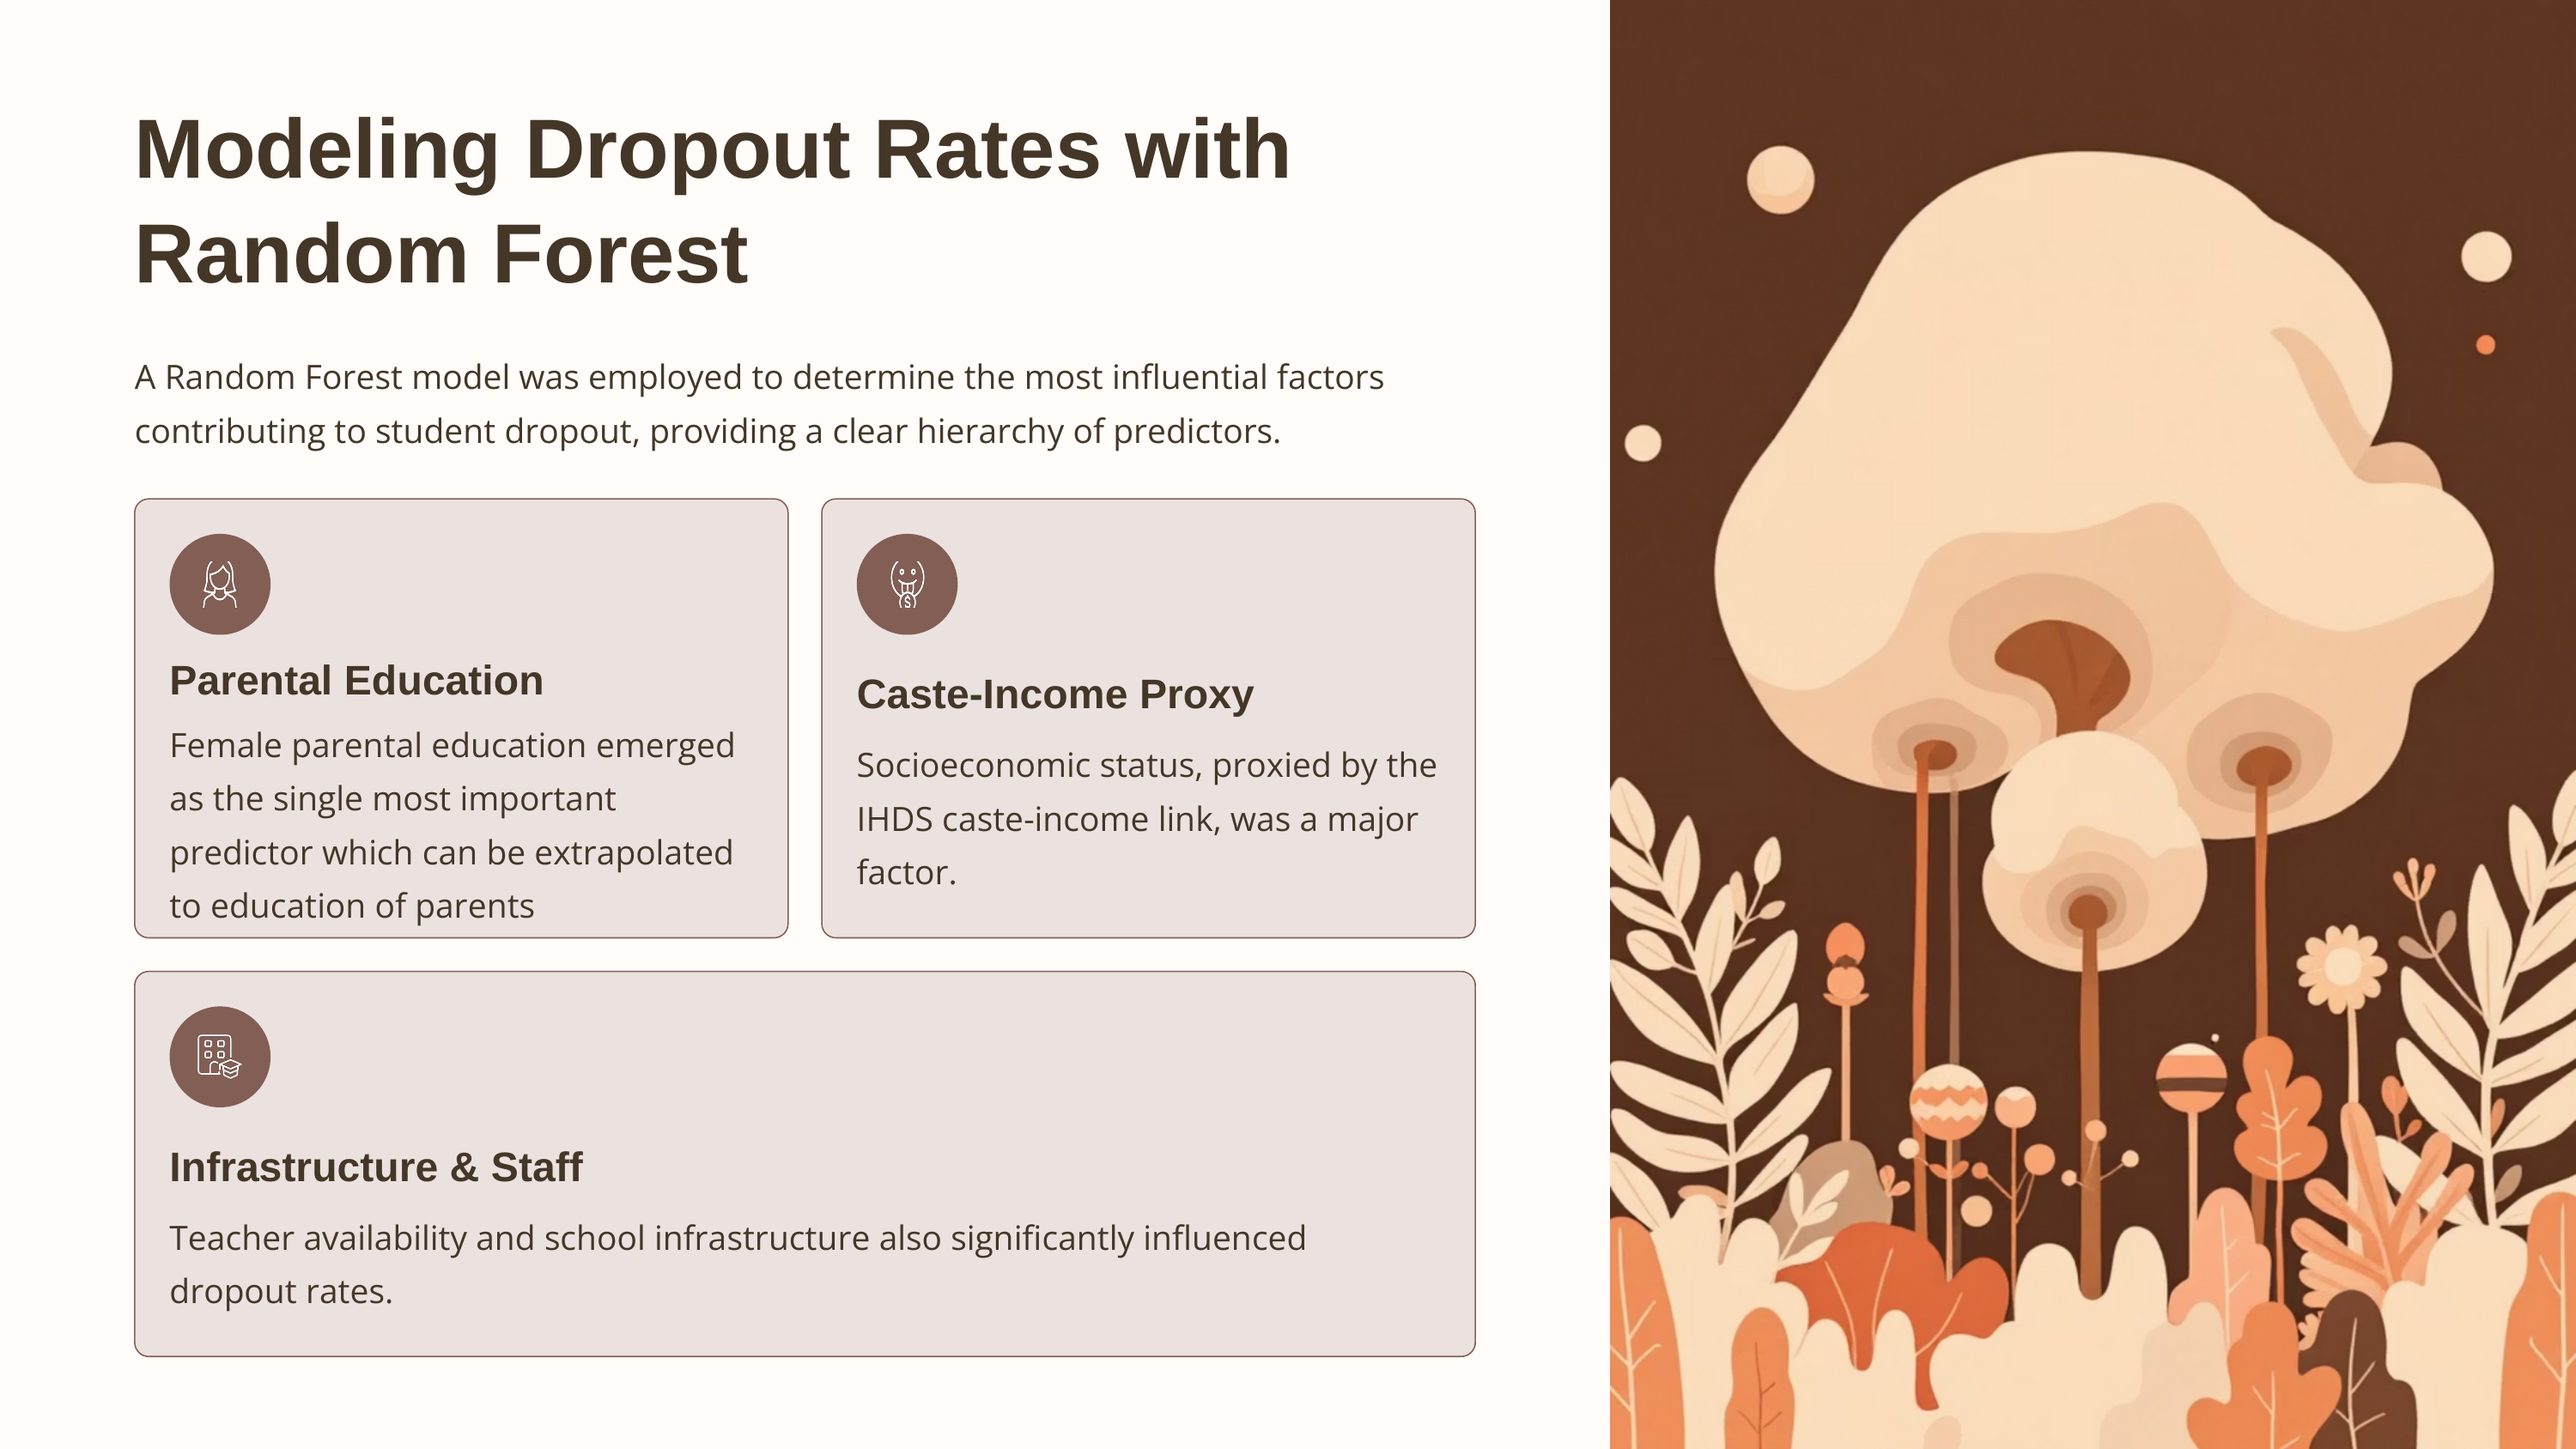

Modeling Dropout Rates with Random Forest
A Random Forest model was employed to determine the most influential factors contributing to student dropout, providing a clear hierarchy of predictors.

Parental Education
Caste-Income Proxy
Female parental education emerged as the single most important predictor which can be extrapolated to education of parents
Socioeconomic status, proxied by the IHDS caste-income link, was a major factor.

Infrastructure & Staff
Teacher availability and school infrastructure also significantly influenced dropout rates.